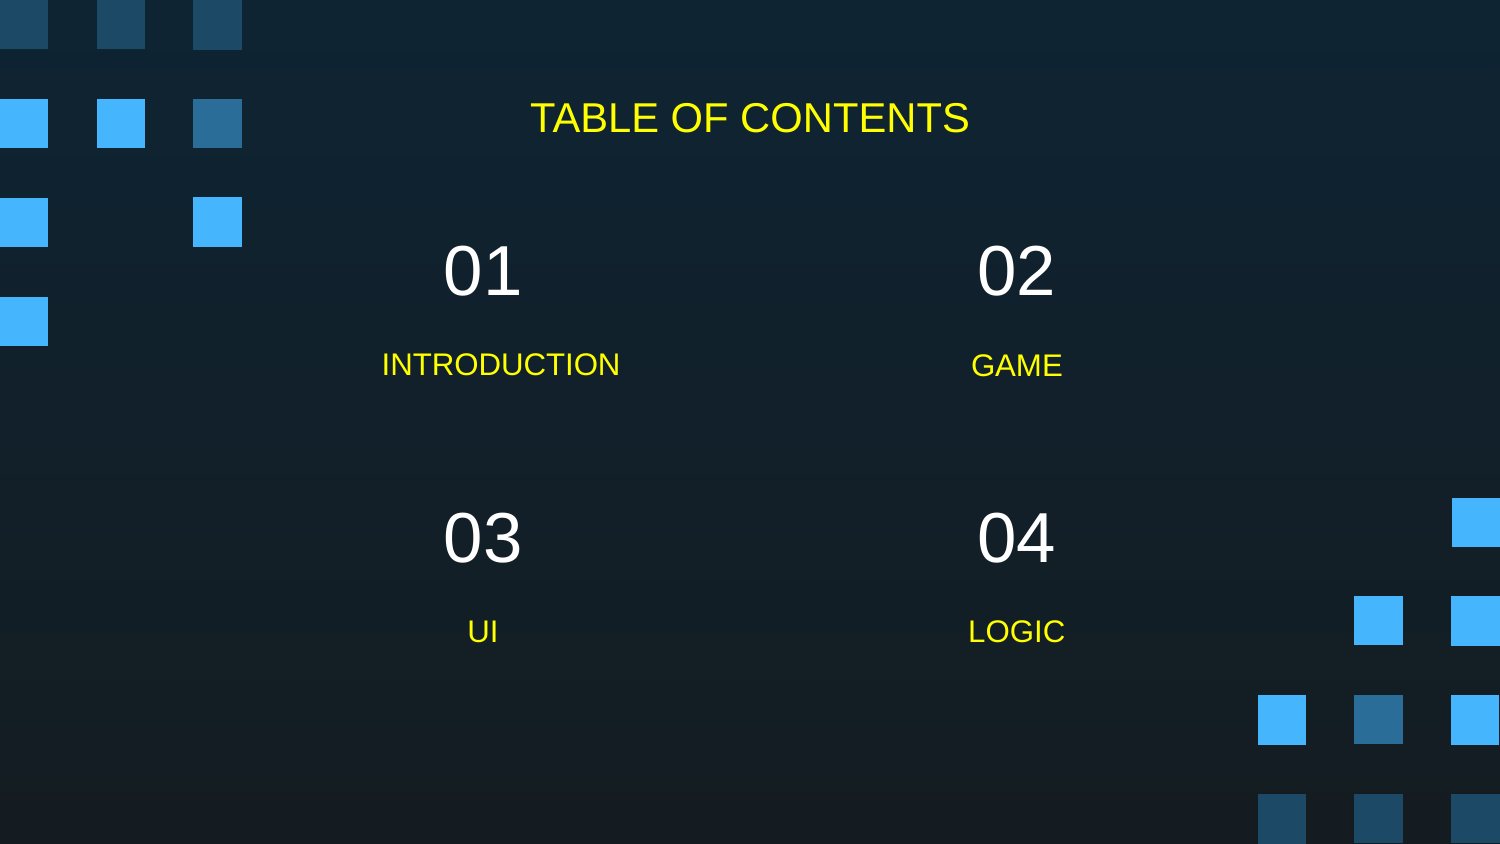

TABLE OF CONTENTS
# 01
02
INTRODUCTION
GAME

03
04
UI
LOGIC